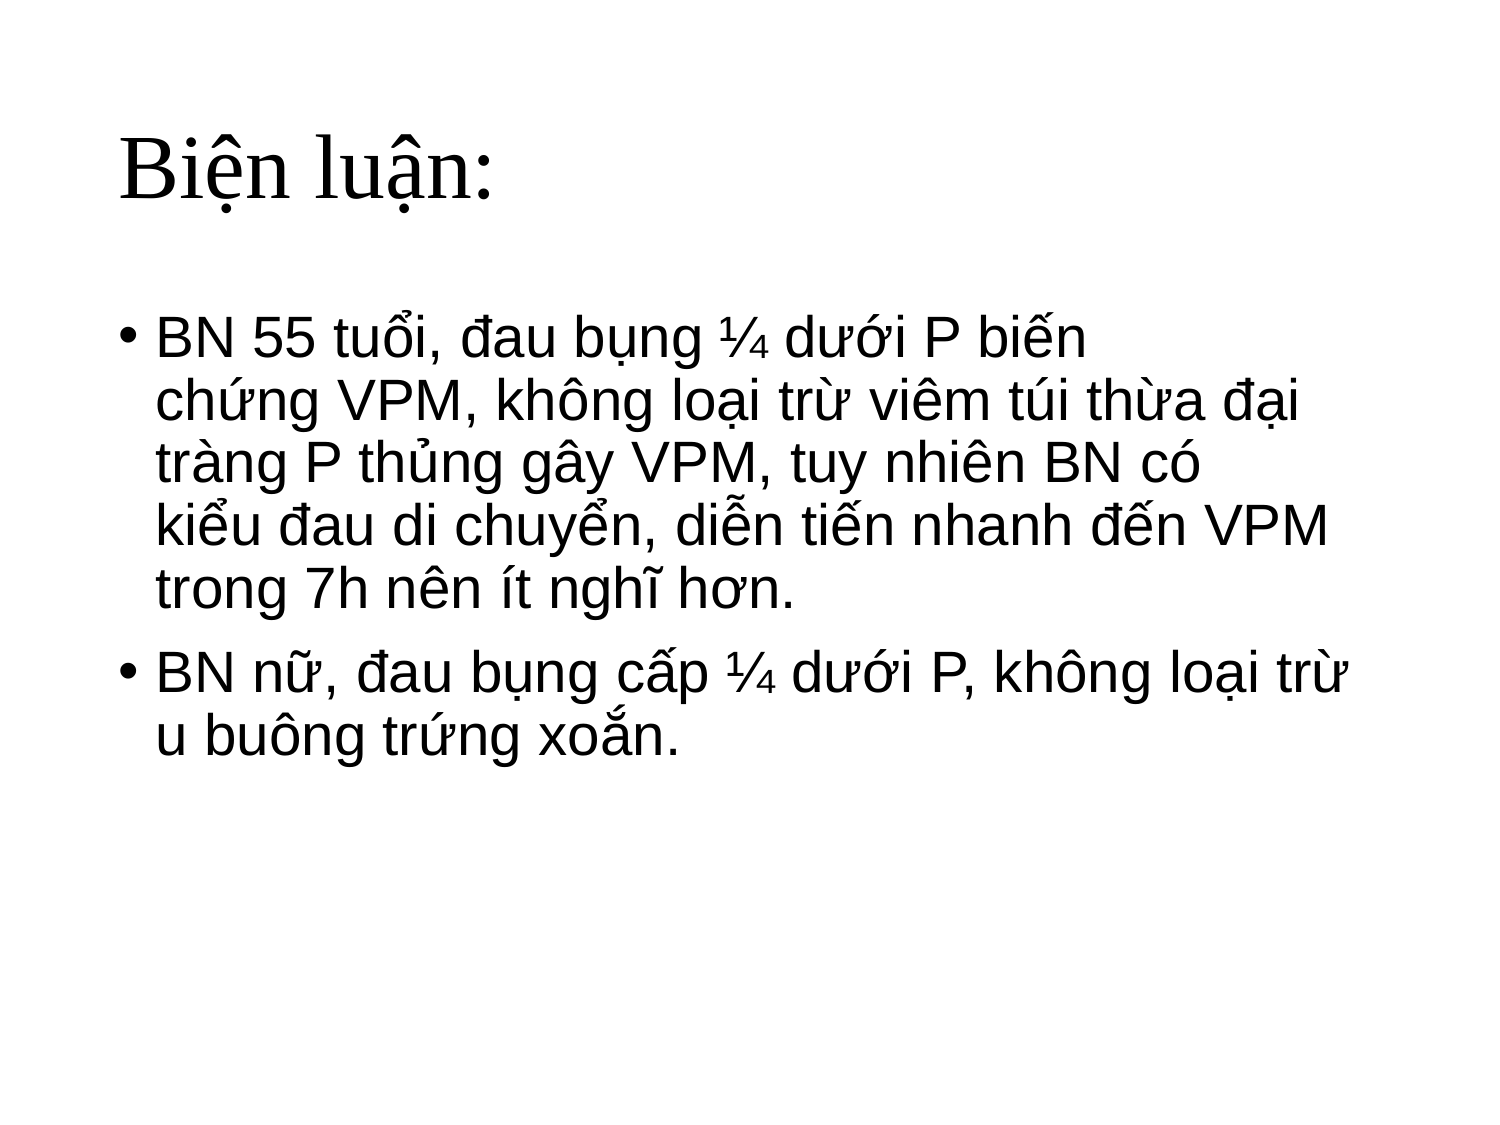

# Biện luận:
BN 55 tuổi, đau bụng ¼ dưới P biến chứng VPM, không loại trừ viêm túi thừa đại tràng P thủng gây VPM, tuy nhiên BN có kiểu đau di chuyển, diễn tiến nhanh đến VPM trong 7h nên ít nghĩ hơn.
BN nữ, đau bụng cấp ¼ dưới P, không loại trừ u buông trứng xoắn.